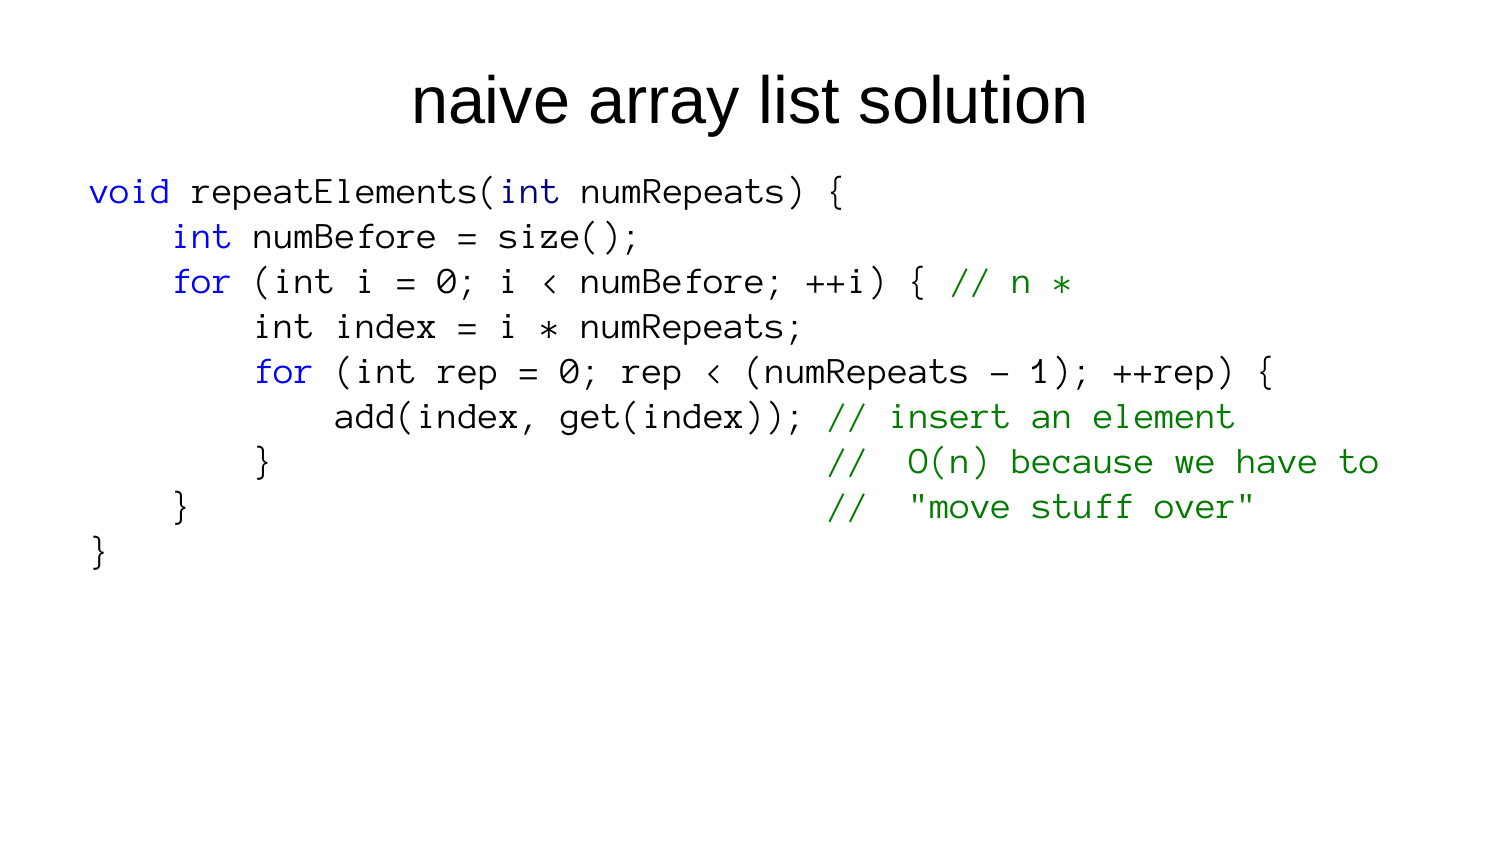

# naive array list solution
void repeatElements(int numRepeats) {
    int numBefore = size();
    for (int i = 0; i < numBefore; ++i) { // n *
        int index = i * numRepeats;
        for (int rep = 0; rep < (numRepeats - 1); ++rep) {
            add(index, get(index)); // insert an element
        }                           //  O(n) because we have to
    }                               //  "move stuff over"
}